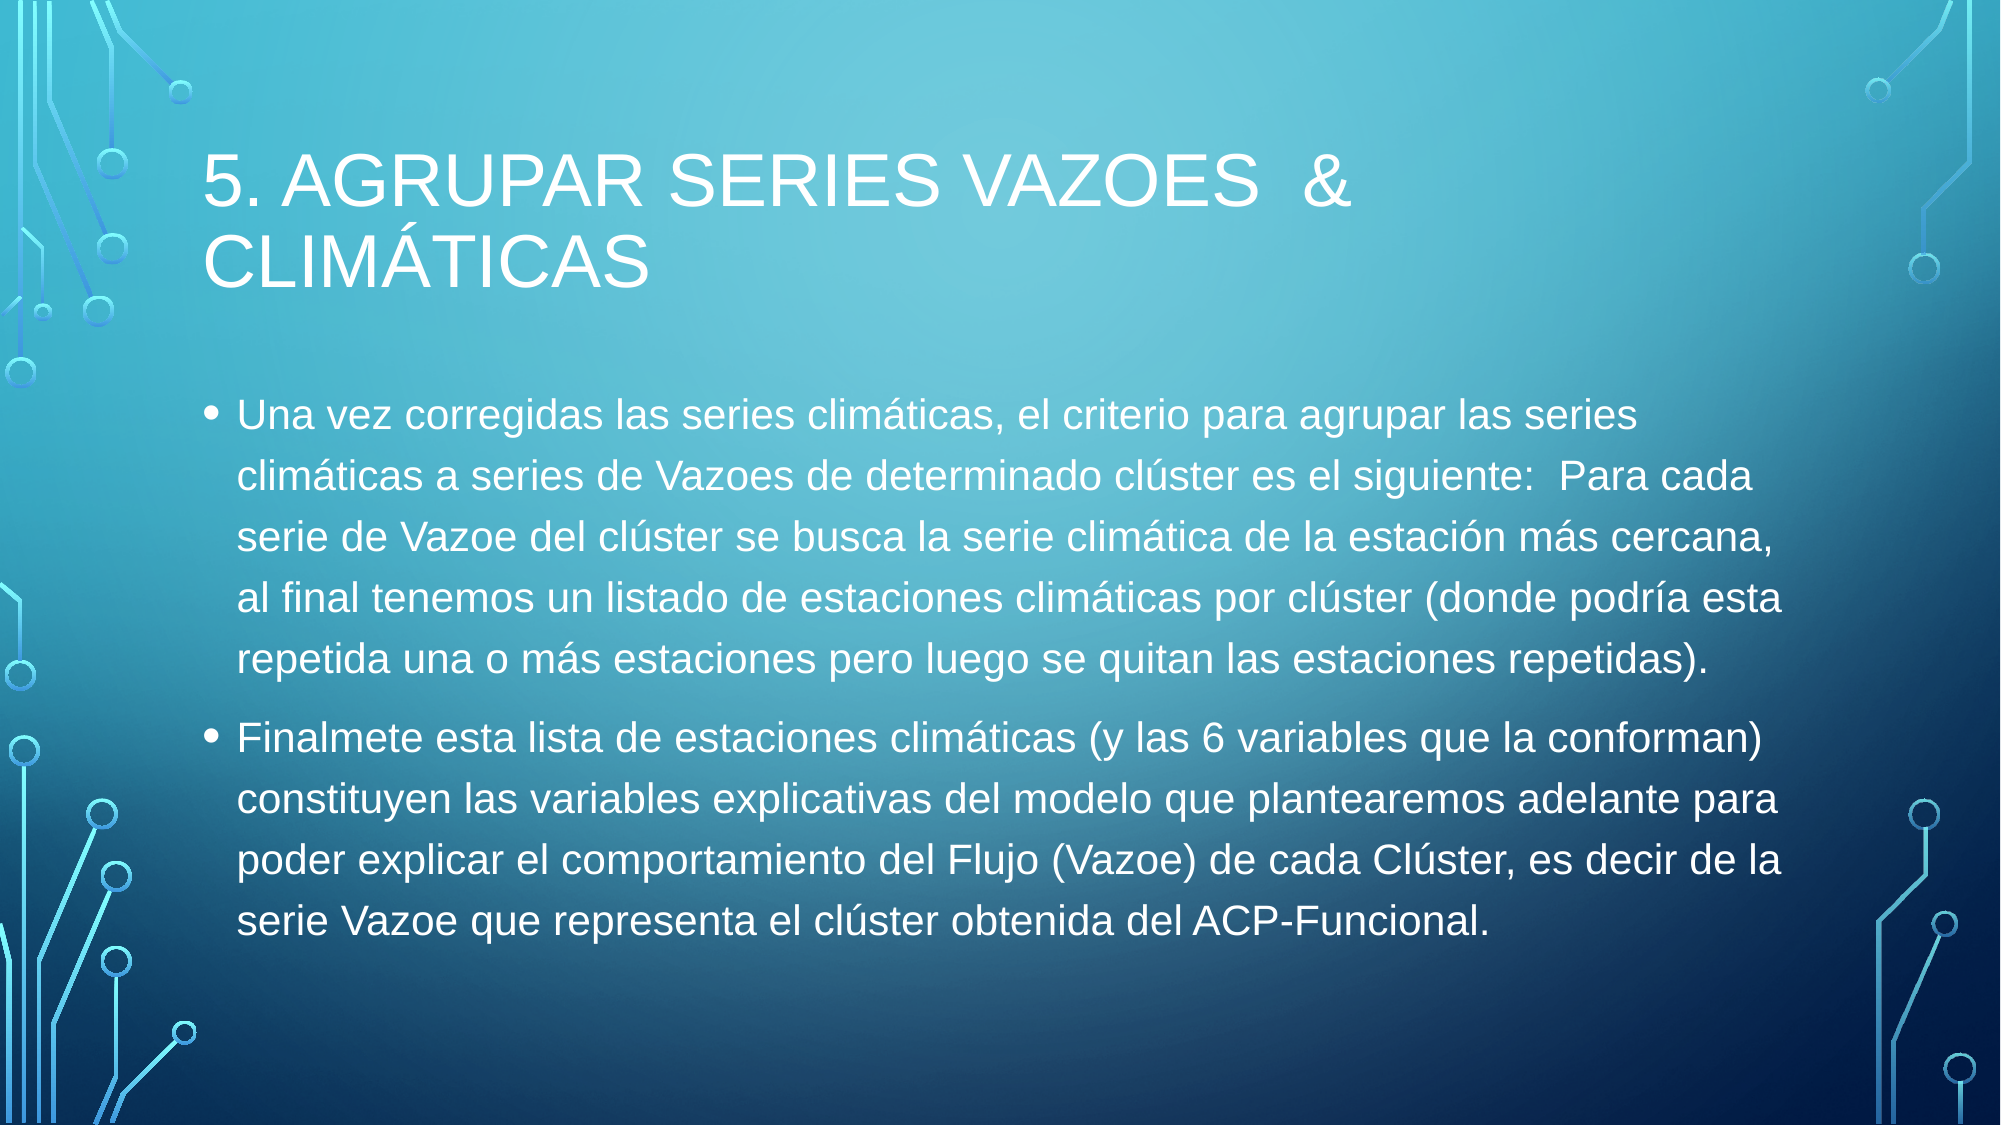

# 5. Agrupar series VazoeS  &  Climáticas
Una vez corregidas las series climáticas, el criterio para agrupar las series climáticas a series de Vazoes de determinado clúster es el siguiente:  Para cada serie de Vazoe del clúster se busca la serie climática de la estación más cercana, al final tenemos un listado de estaciones climáticas por clúster (donde podría esta repetida una o más estaciones pero luego se quitan las estaciones repetidas).
Finalmete esta lista de estaciones climáticas (y las 6 variables que la conforman) constituyen las variables explicativas del modelo que plantearemos adelante para poder explicar el comportamiento del Flujo (Vazoe) de cada Clúster, es decir de la serie Vazoe que representa el clúster obtenida del ACP-Funcional.